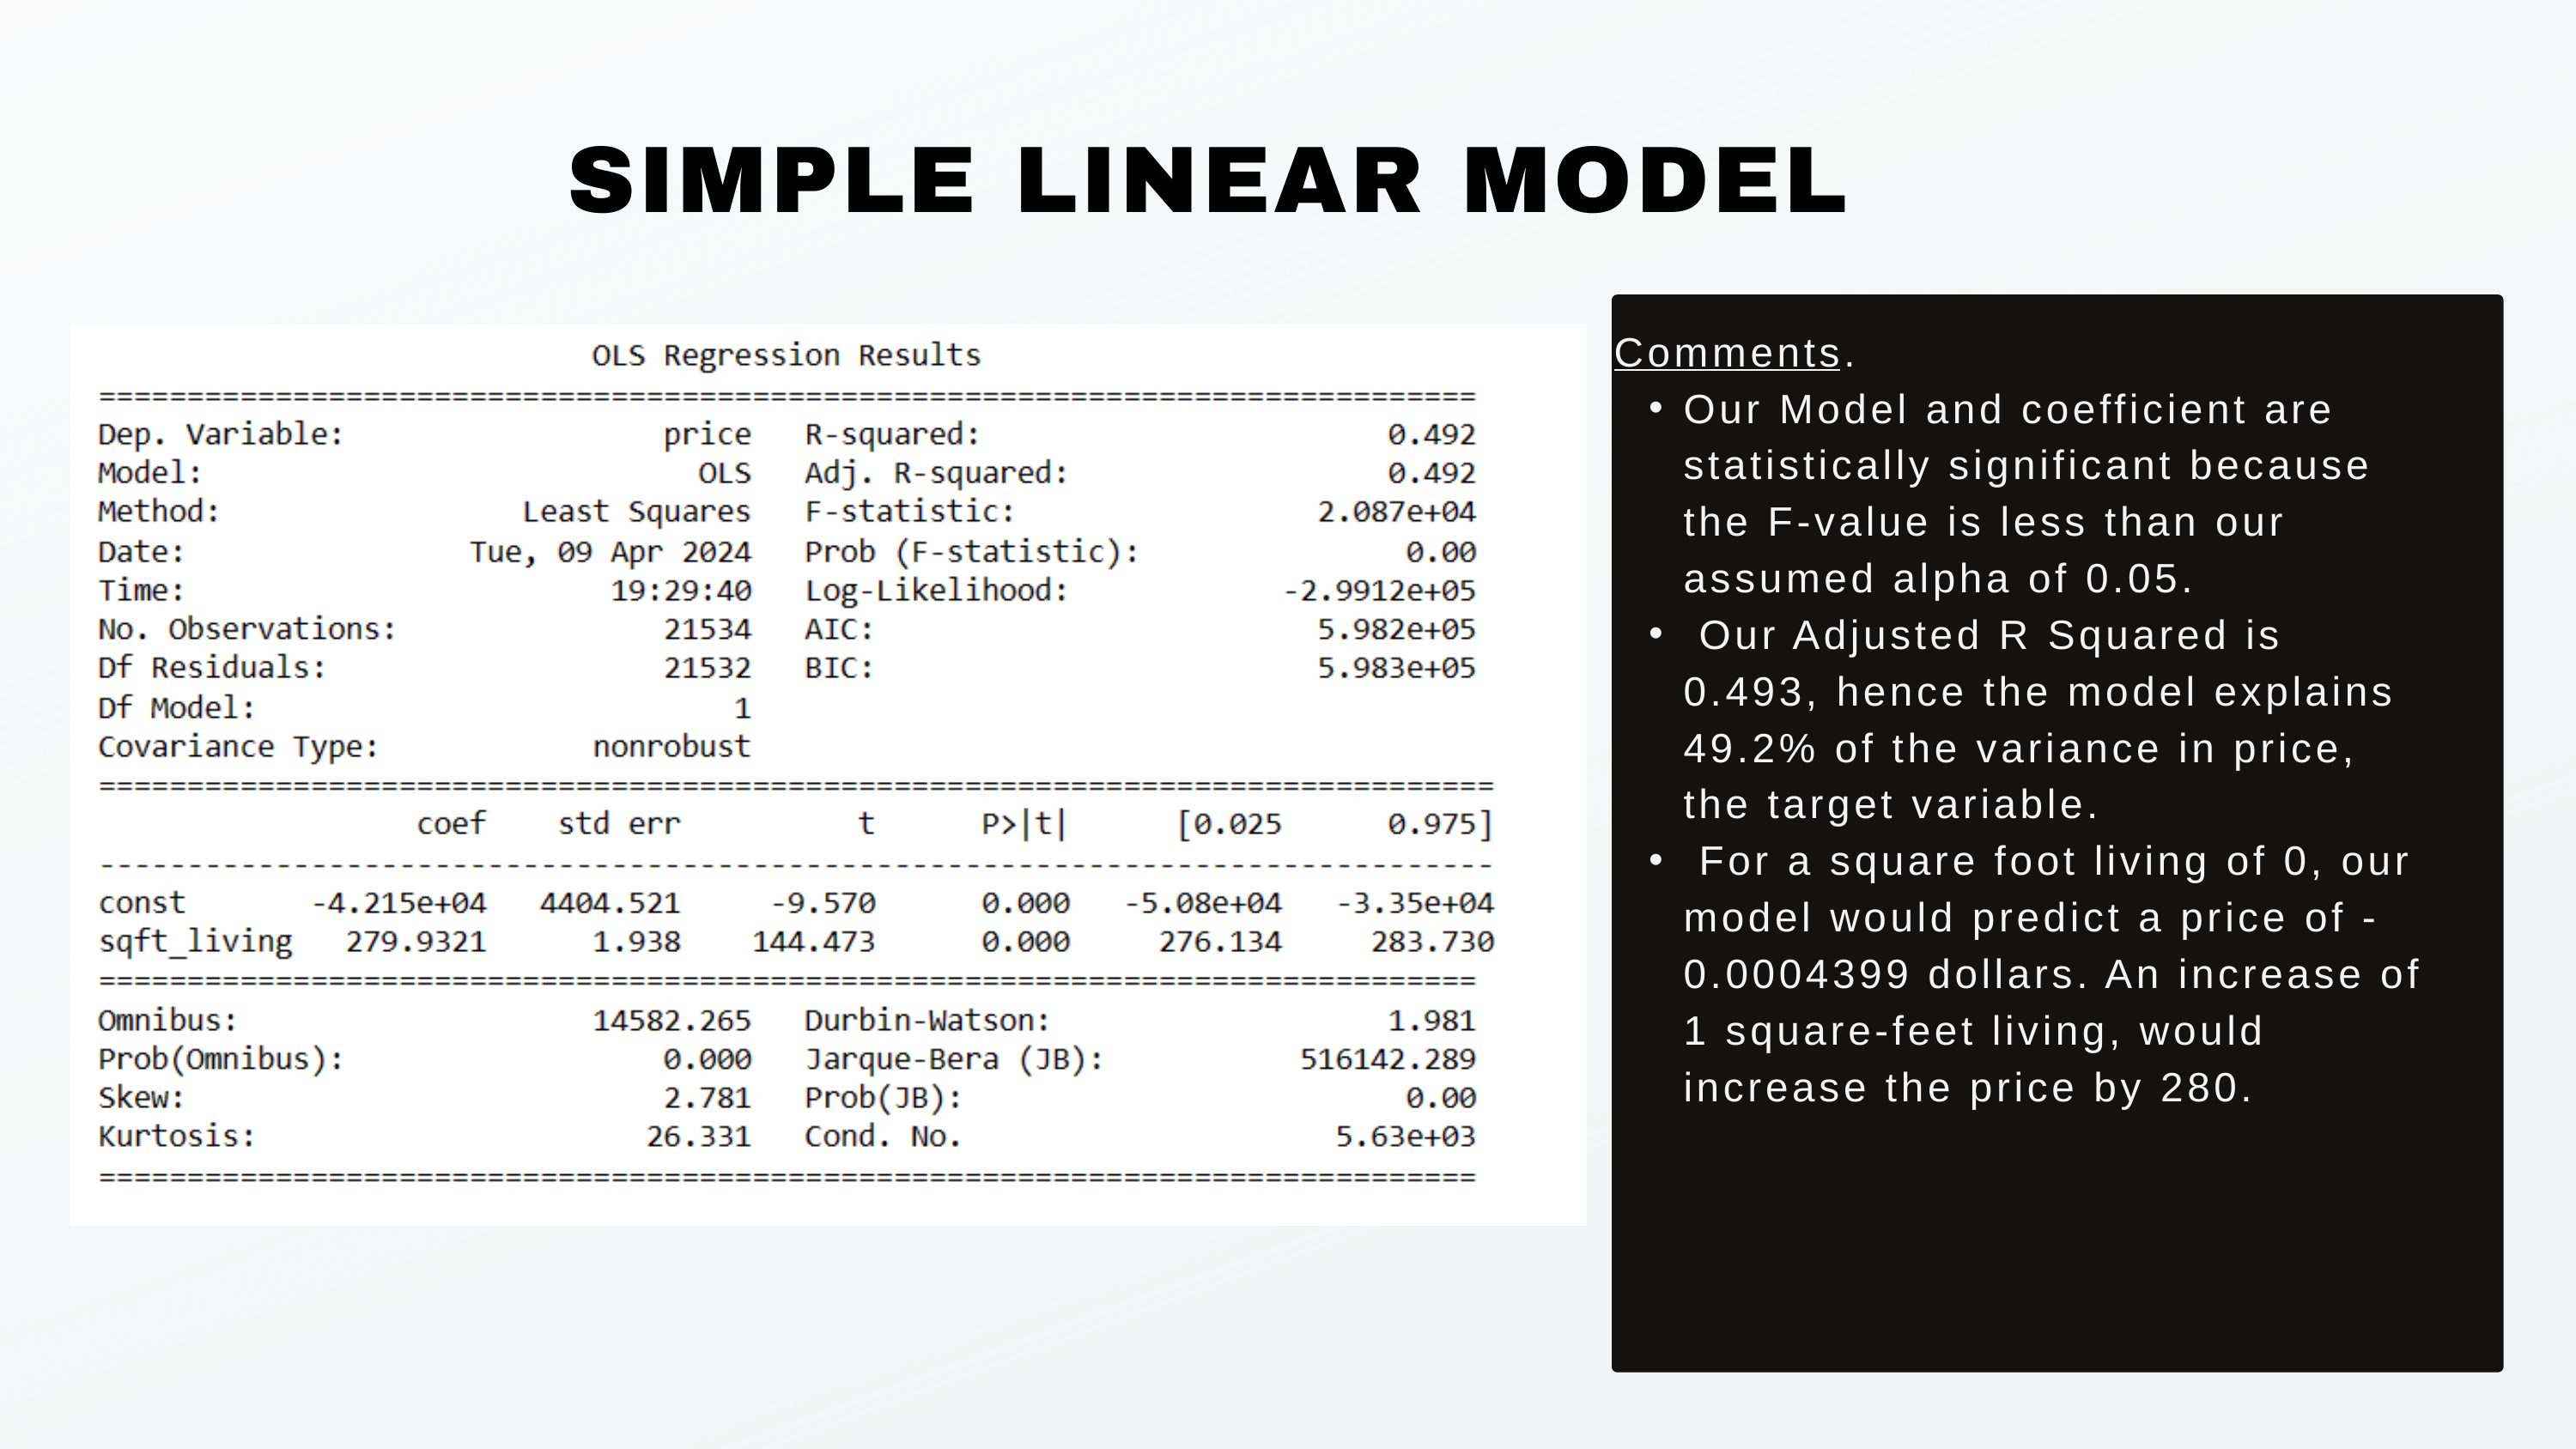

SIMPLE LINEAR MODEL

Comments.
Our Model and coefficient are statistically significant because the F-value is less than our assumed alpha of 0.05.
 Our Adjusted R Squared is 0.493, hence the model explains 49.2% of the variance in price, the target variable.
 For a square foot living of 0, our model would predict a price of -0.0004399 dollars. An increase of 1 square-feet living, would increase the price by 280.